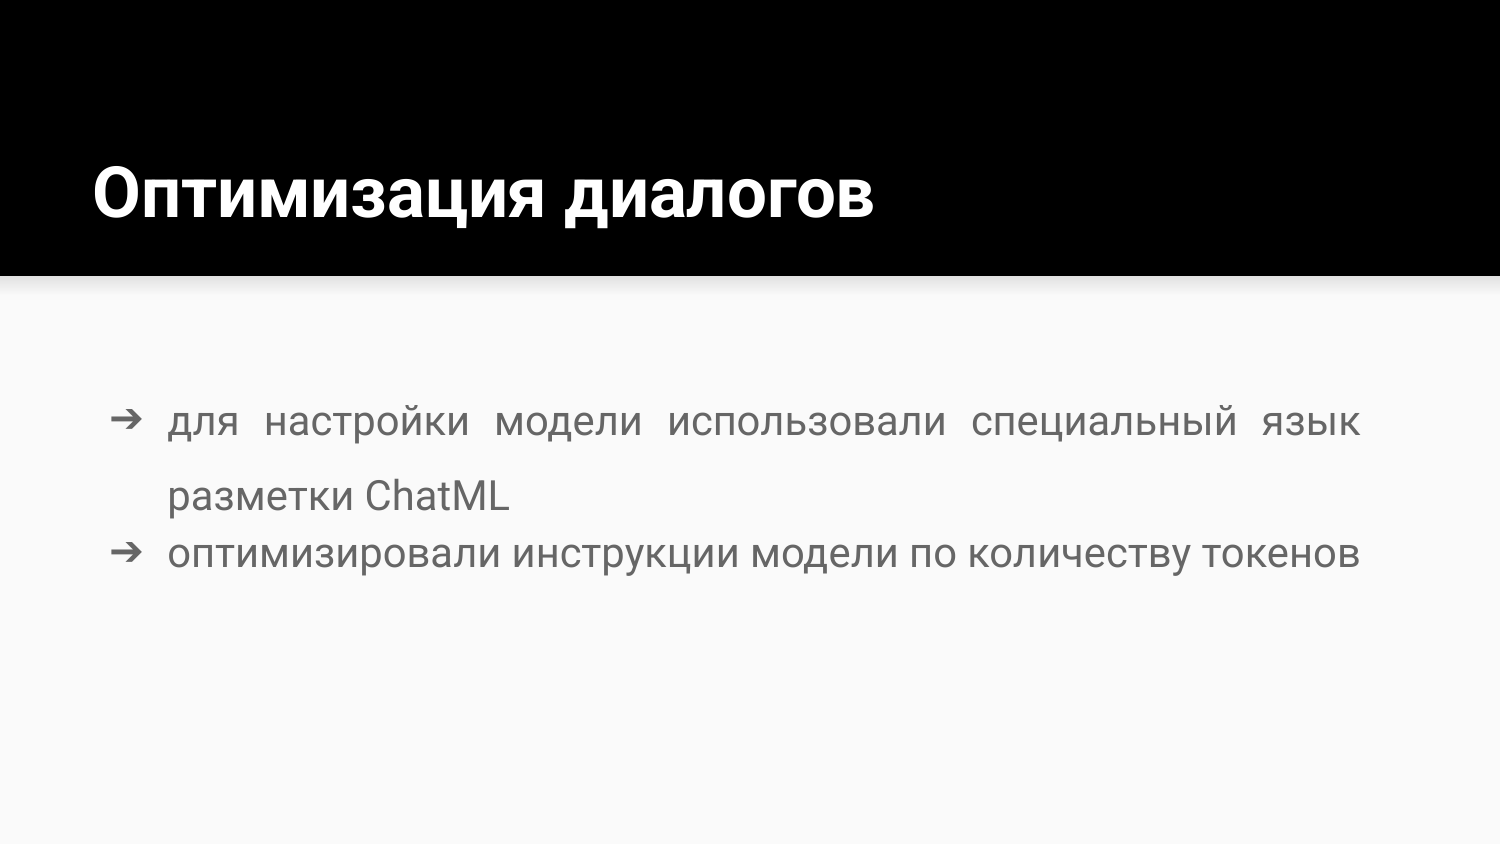

# Оптимизация диалогов
для настройки модели использовали специальный язык разметки ChatML
оптимизировали инструкции модели по количеству токенов